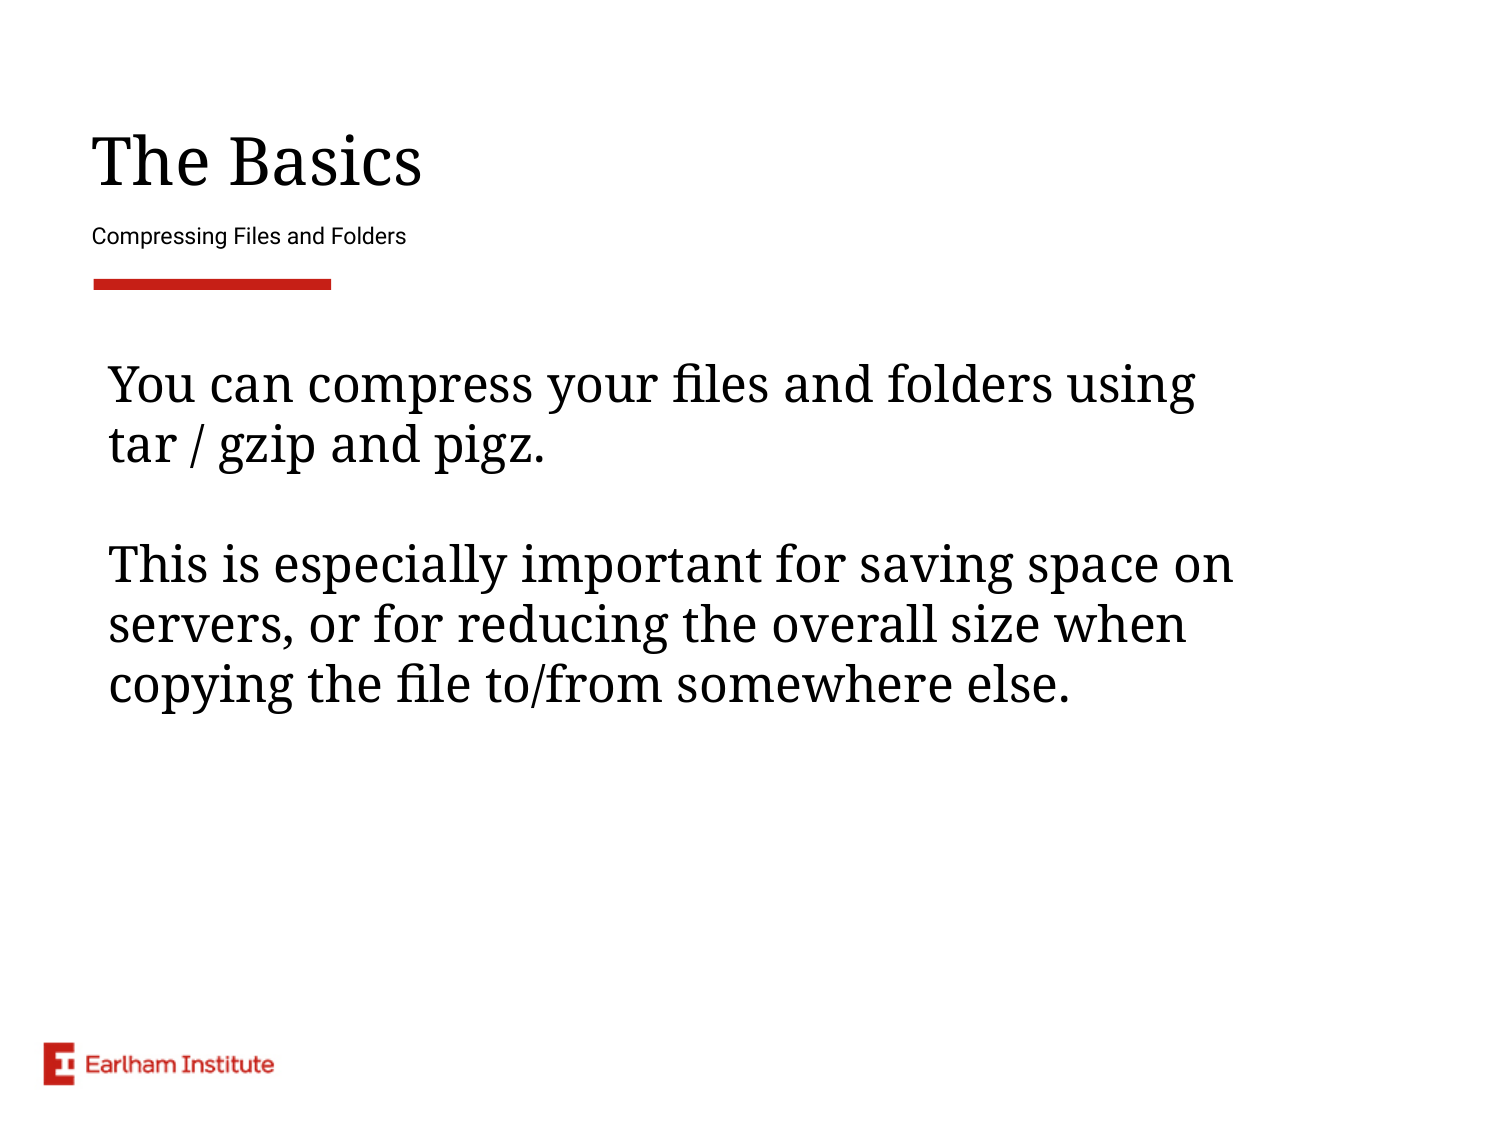

# The Basics
Compressing Files and Folders

You can compress your files and folders using tar / gzip and pigz.

This is especially important for saving space on servers, or for reducing the overall size when copying the file to/from somewhere else.